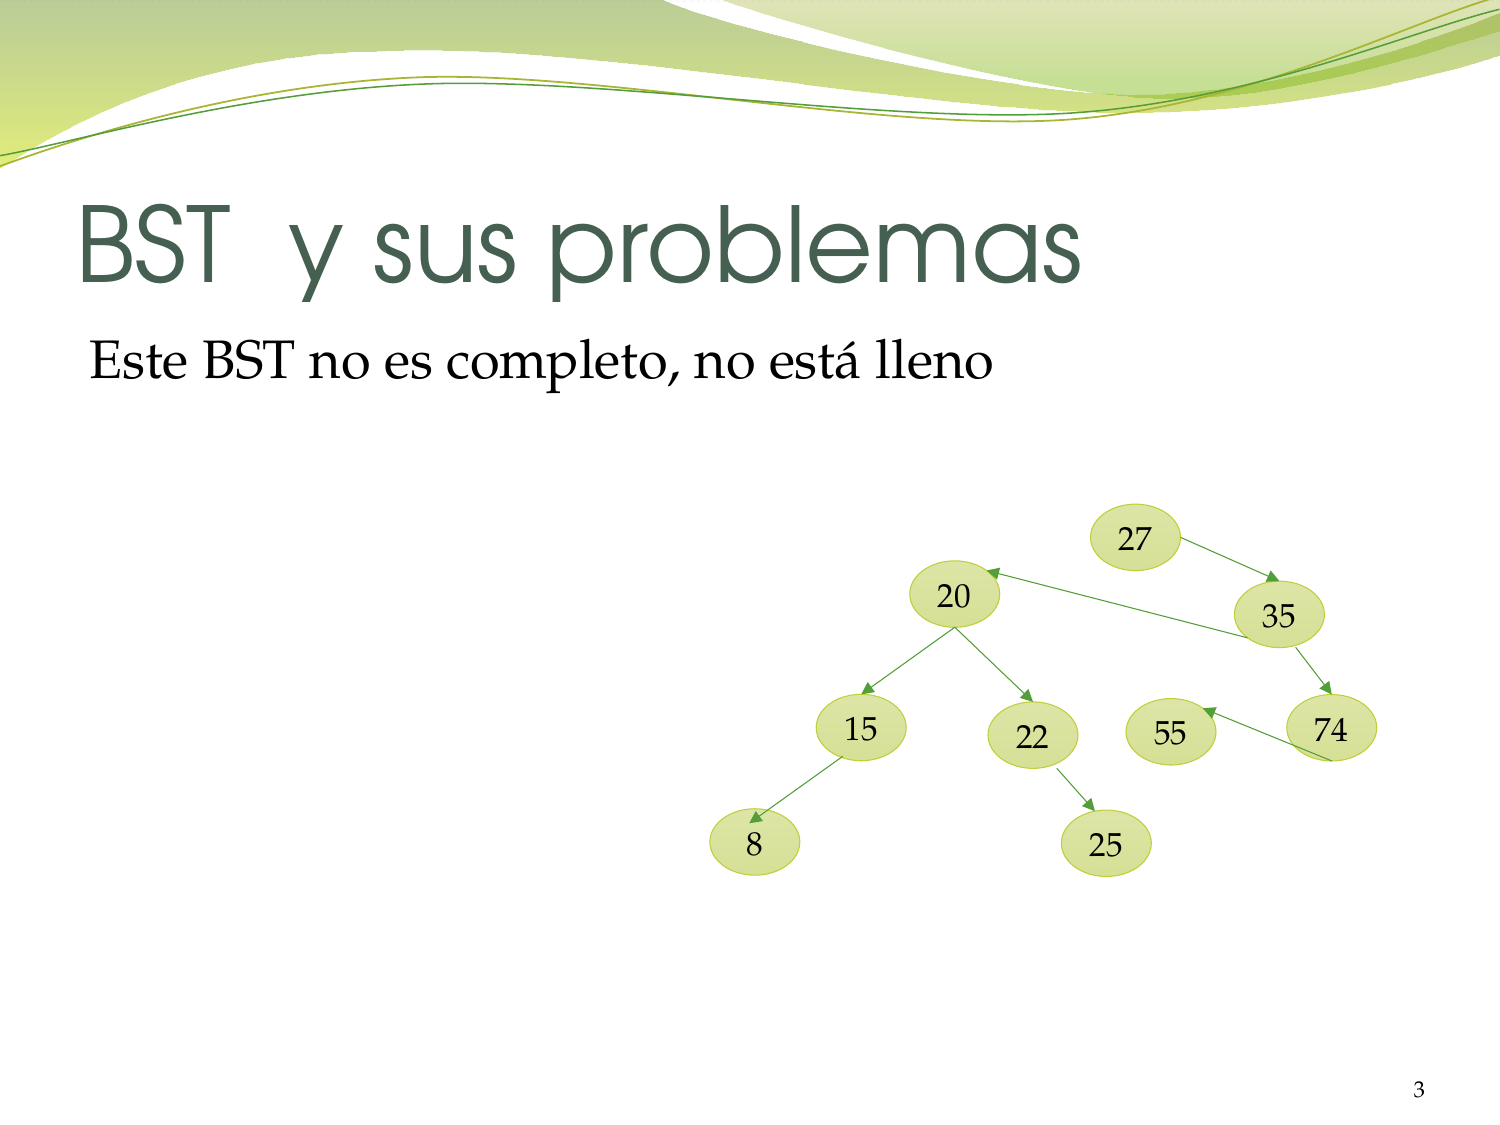

# BST  y sus problemas
Este BST no es completo, no está lleno

27
20
35
15
74
55
22
8
25
3